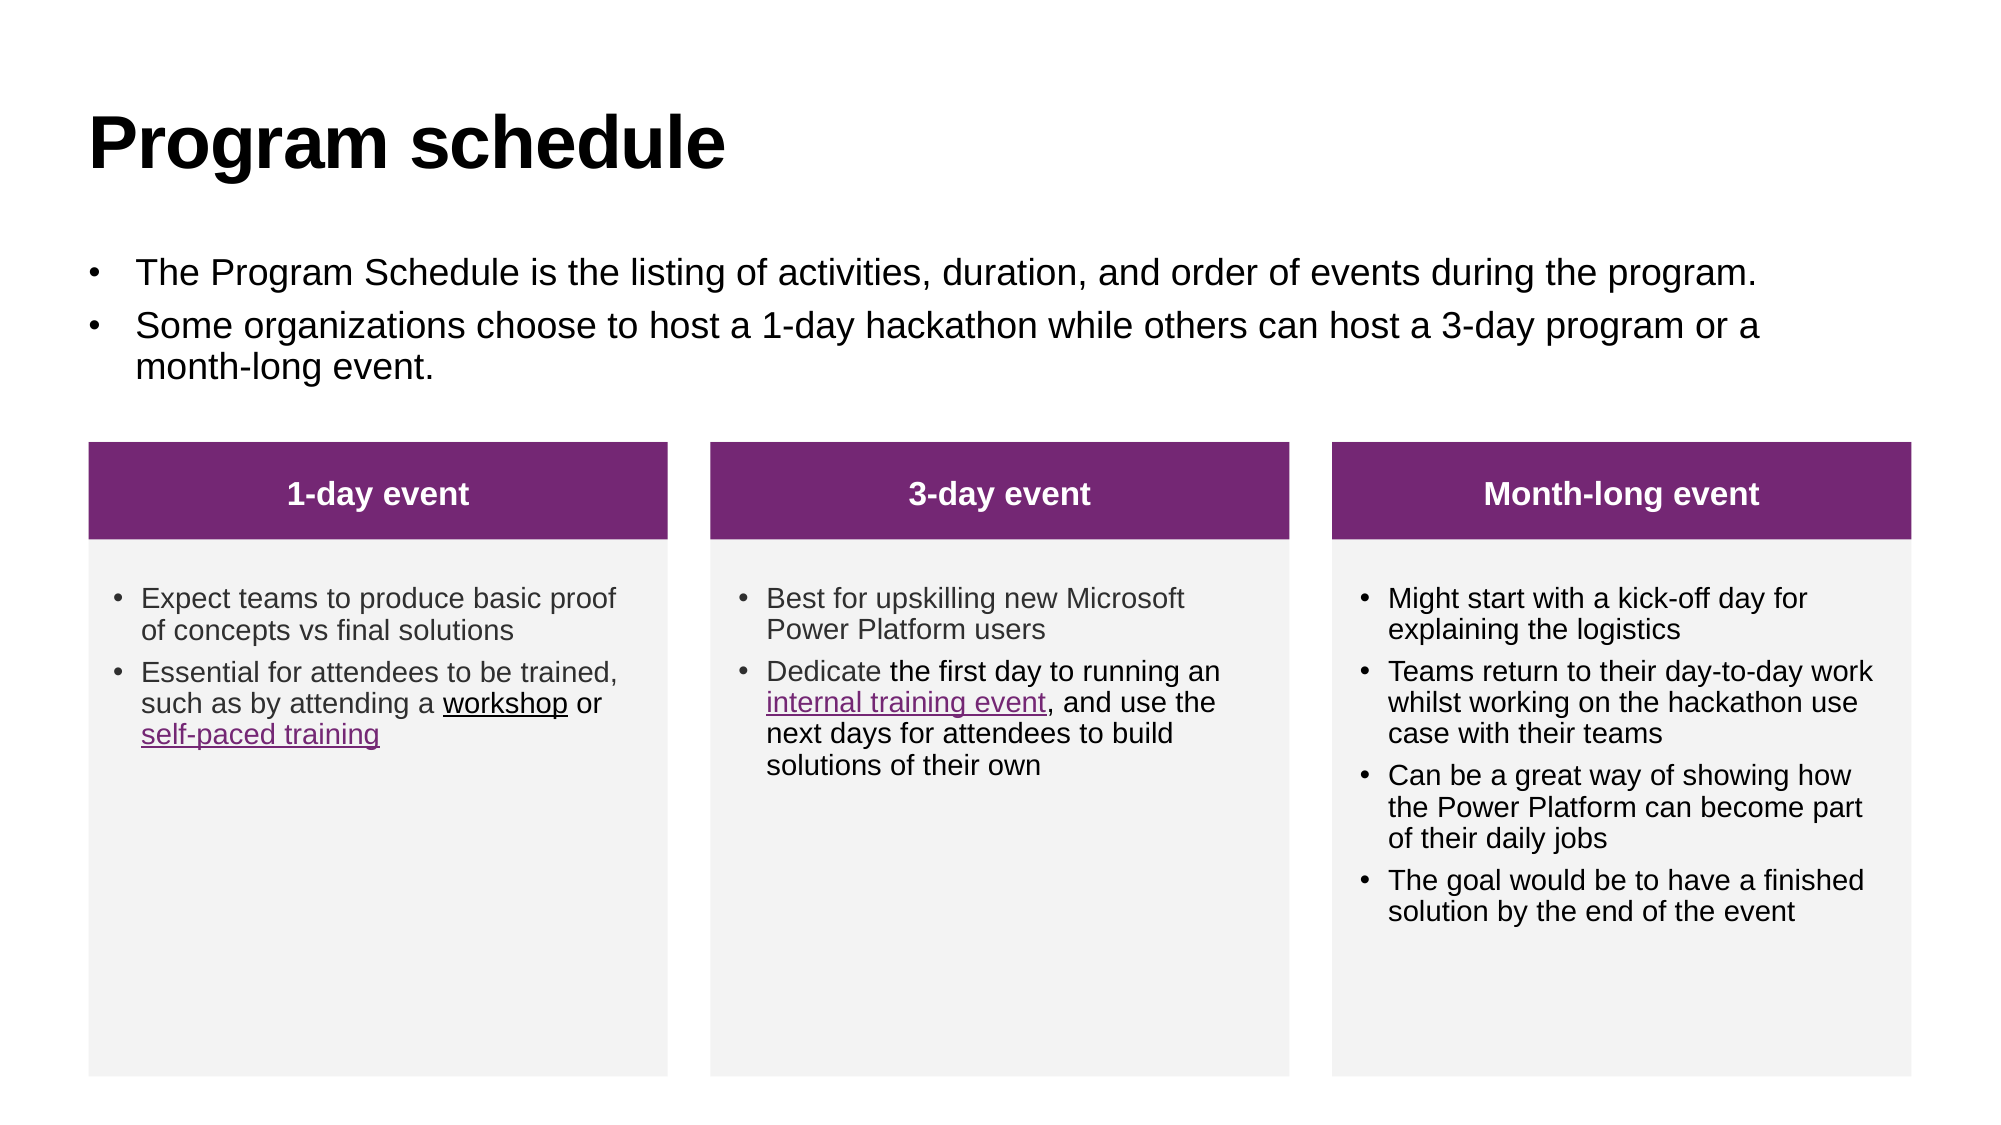

# Program schedule
The Program Schedule is the listing of activities, duration, and order of events during the program.
Some organizations choose to host a 1-day hackathon while others can host a 3-day program or a month-long event.

1-day event

3-day event

Month-long event
Best for upskilling new Microsoft Power Platform users
Dedicate the first day to running an internal training event, and use the next days for attendees to build  solutions of their own
Might start with a kick-off day for explaining the logistics
Teams return to their day-to-day work whilst working on the hackathon use case with their teams
Can be a great way of showing how the Power Platform can become part of their daily jobs
The goal would be to have a finished solution by the end of the event
Expect teams to produce basic proof of concepts vs final solutions
Essential for attendees to be trained, such as by attending a workshop or self-paced training